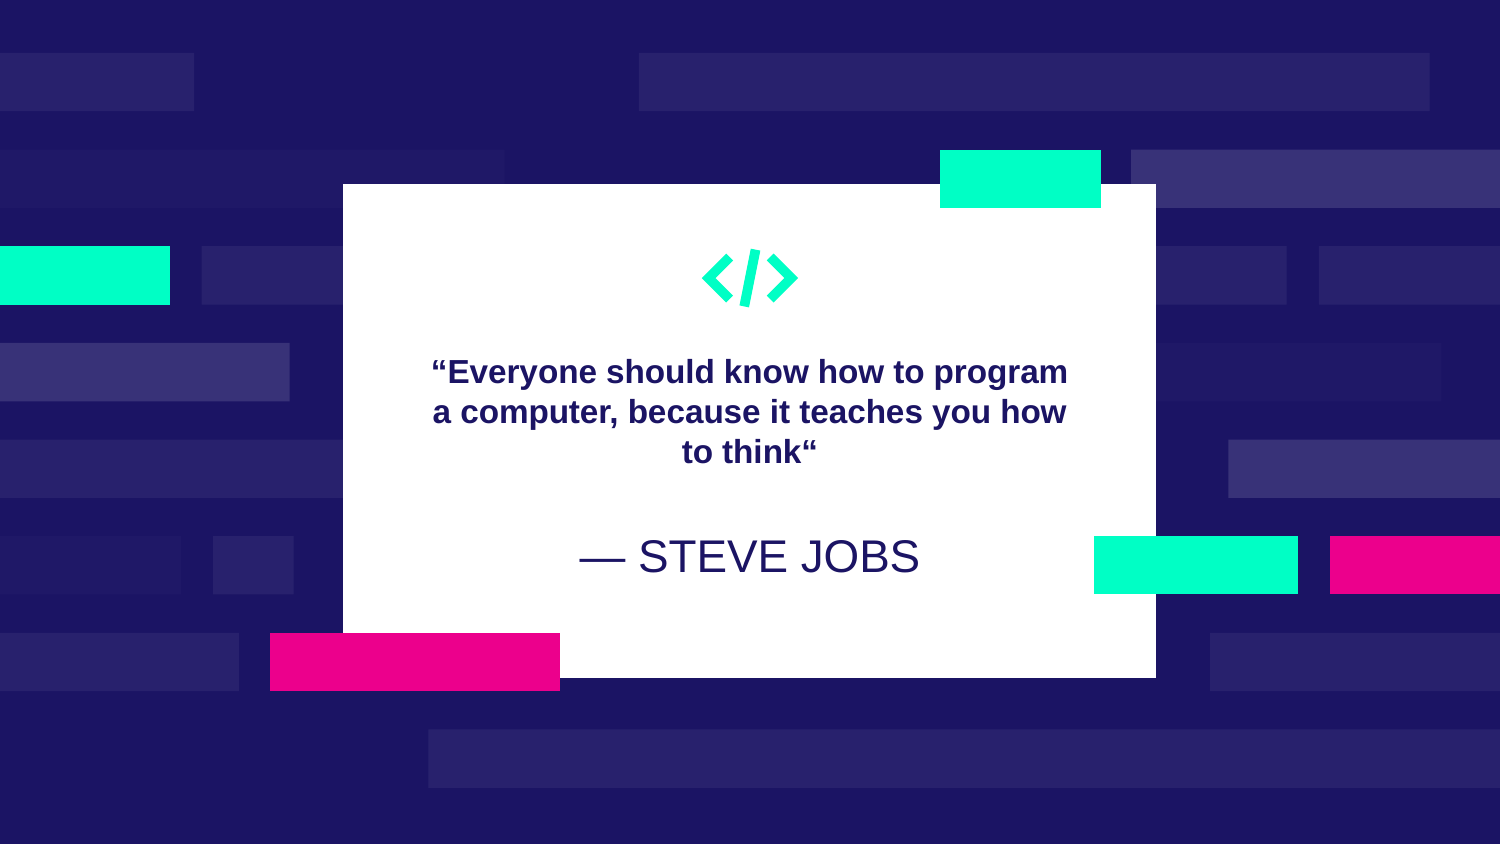

“Everyone should know how to program a computer, because it teaches you how to think“

# — STEVE JOBS